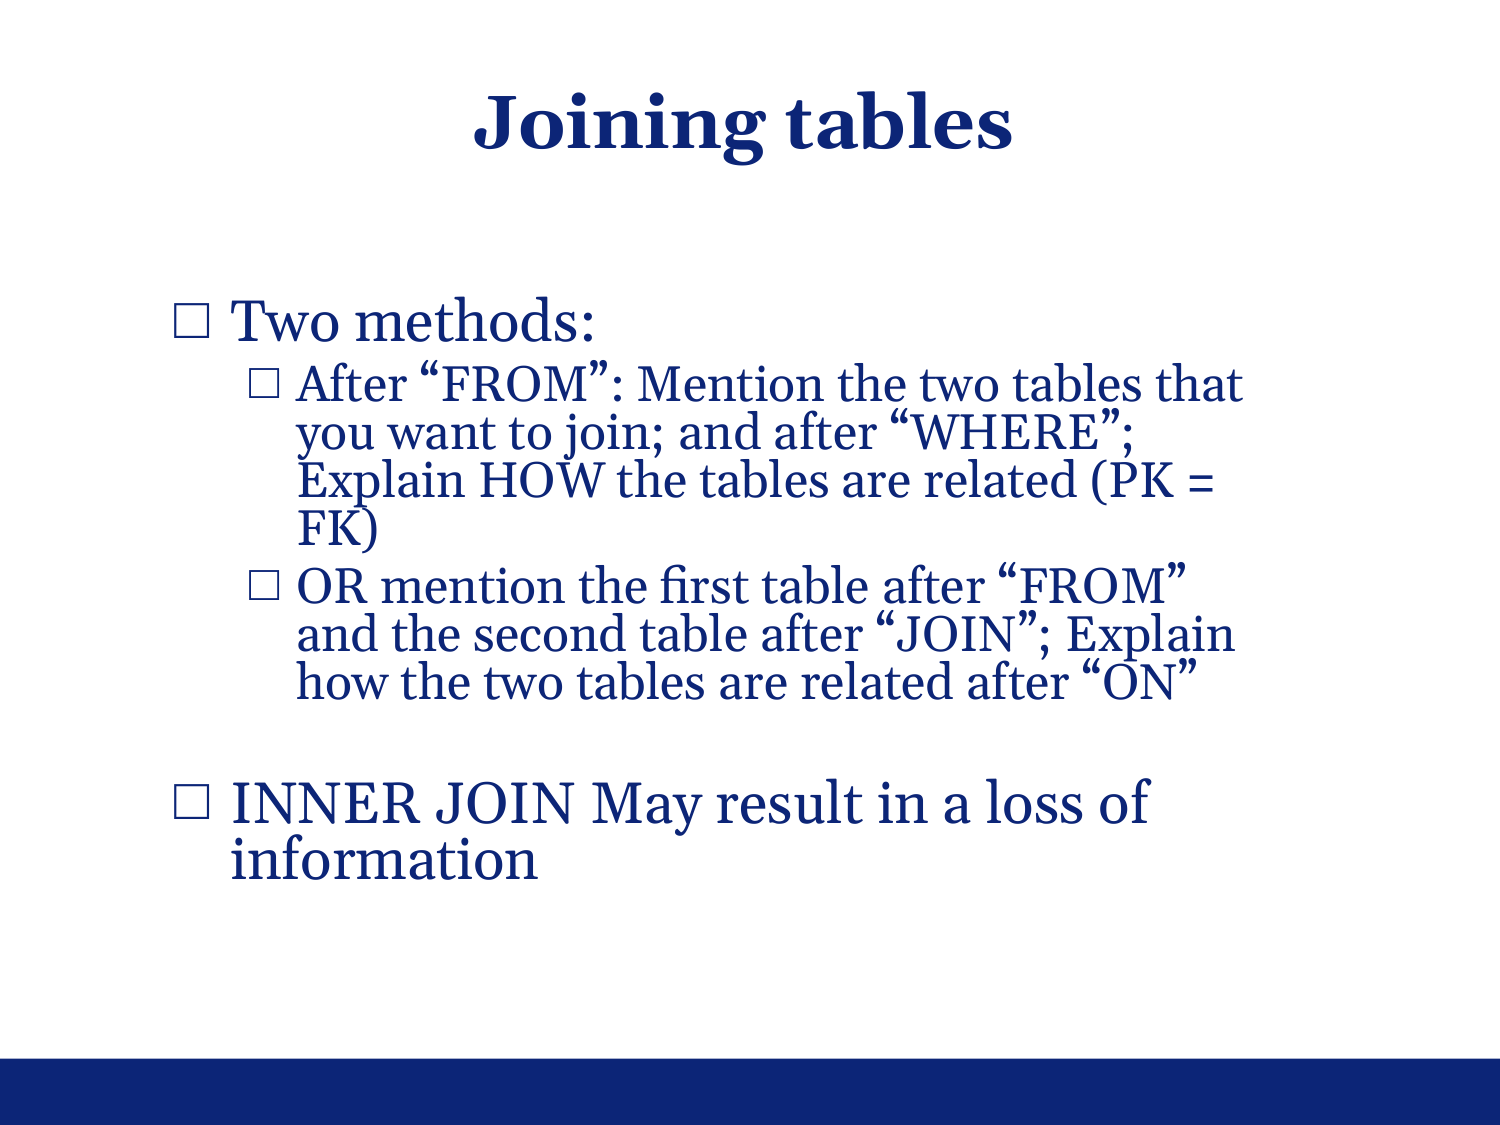

Joining tables

Two methods:
After “FROM”: Mention the two tables that you want to join; and after “WHERE”; Explain HOW the tables are related (PK = FK)
OR mention the first table after “FROM” and the second table after “JOIN”; Explain how the two tables are related after “ON”

INNER JOIN May result in a loss of information